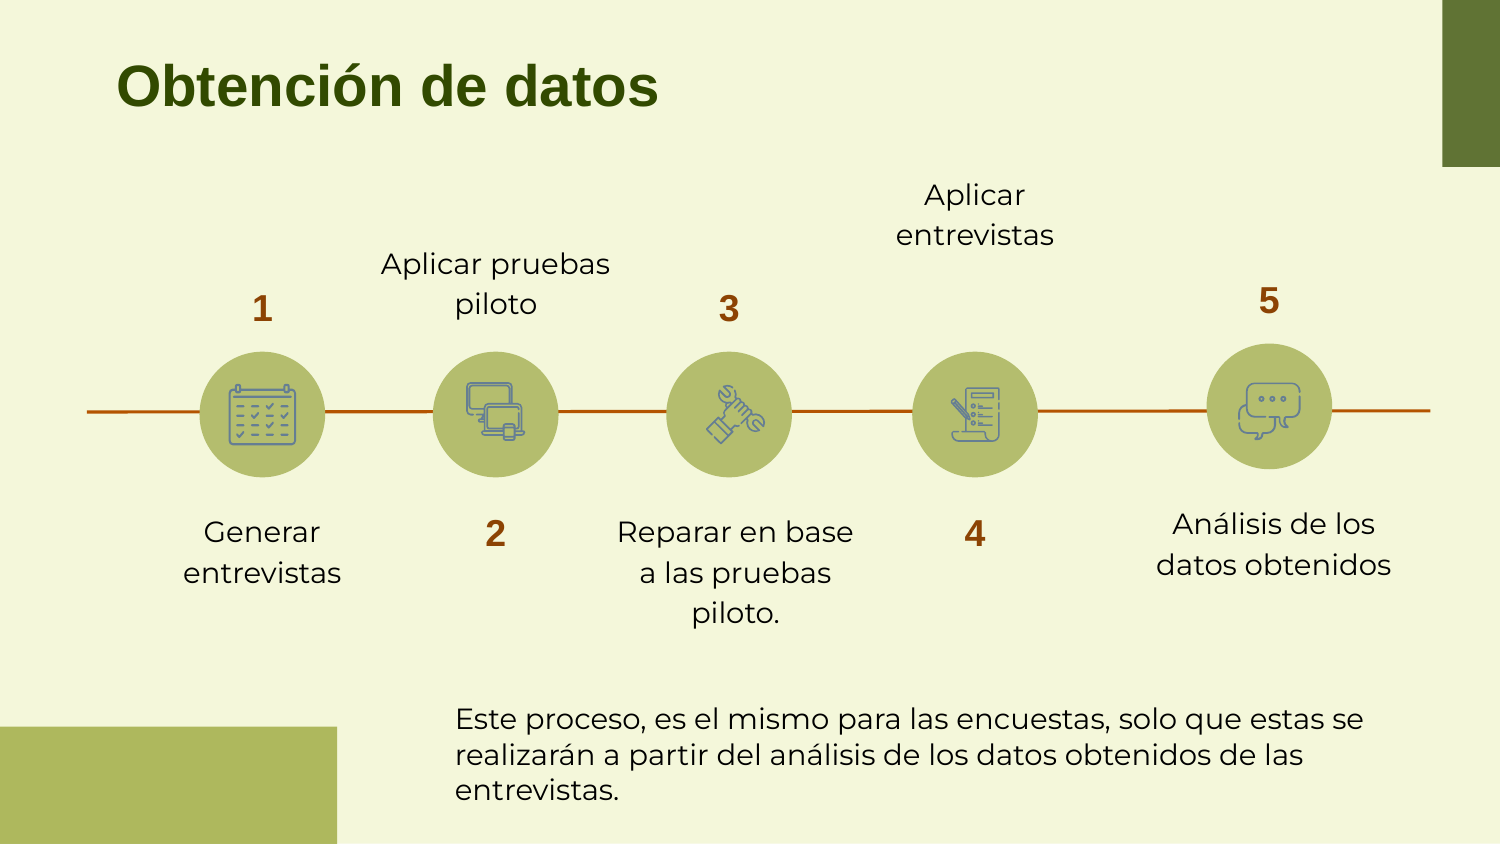

# Obtención de datos
Aplicar entrevistas
Aplicar pruebas piloto
5
1
3

Análisis de los datos obtenidos

Generar entrevistas

2
Reparar en base a las pruebas piloto.

4
Este proceso, es el mismo para las encuestas, solo que estas se realizarán a partir del análisis de los datos obtenidos de las entrevistas.